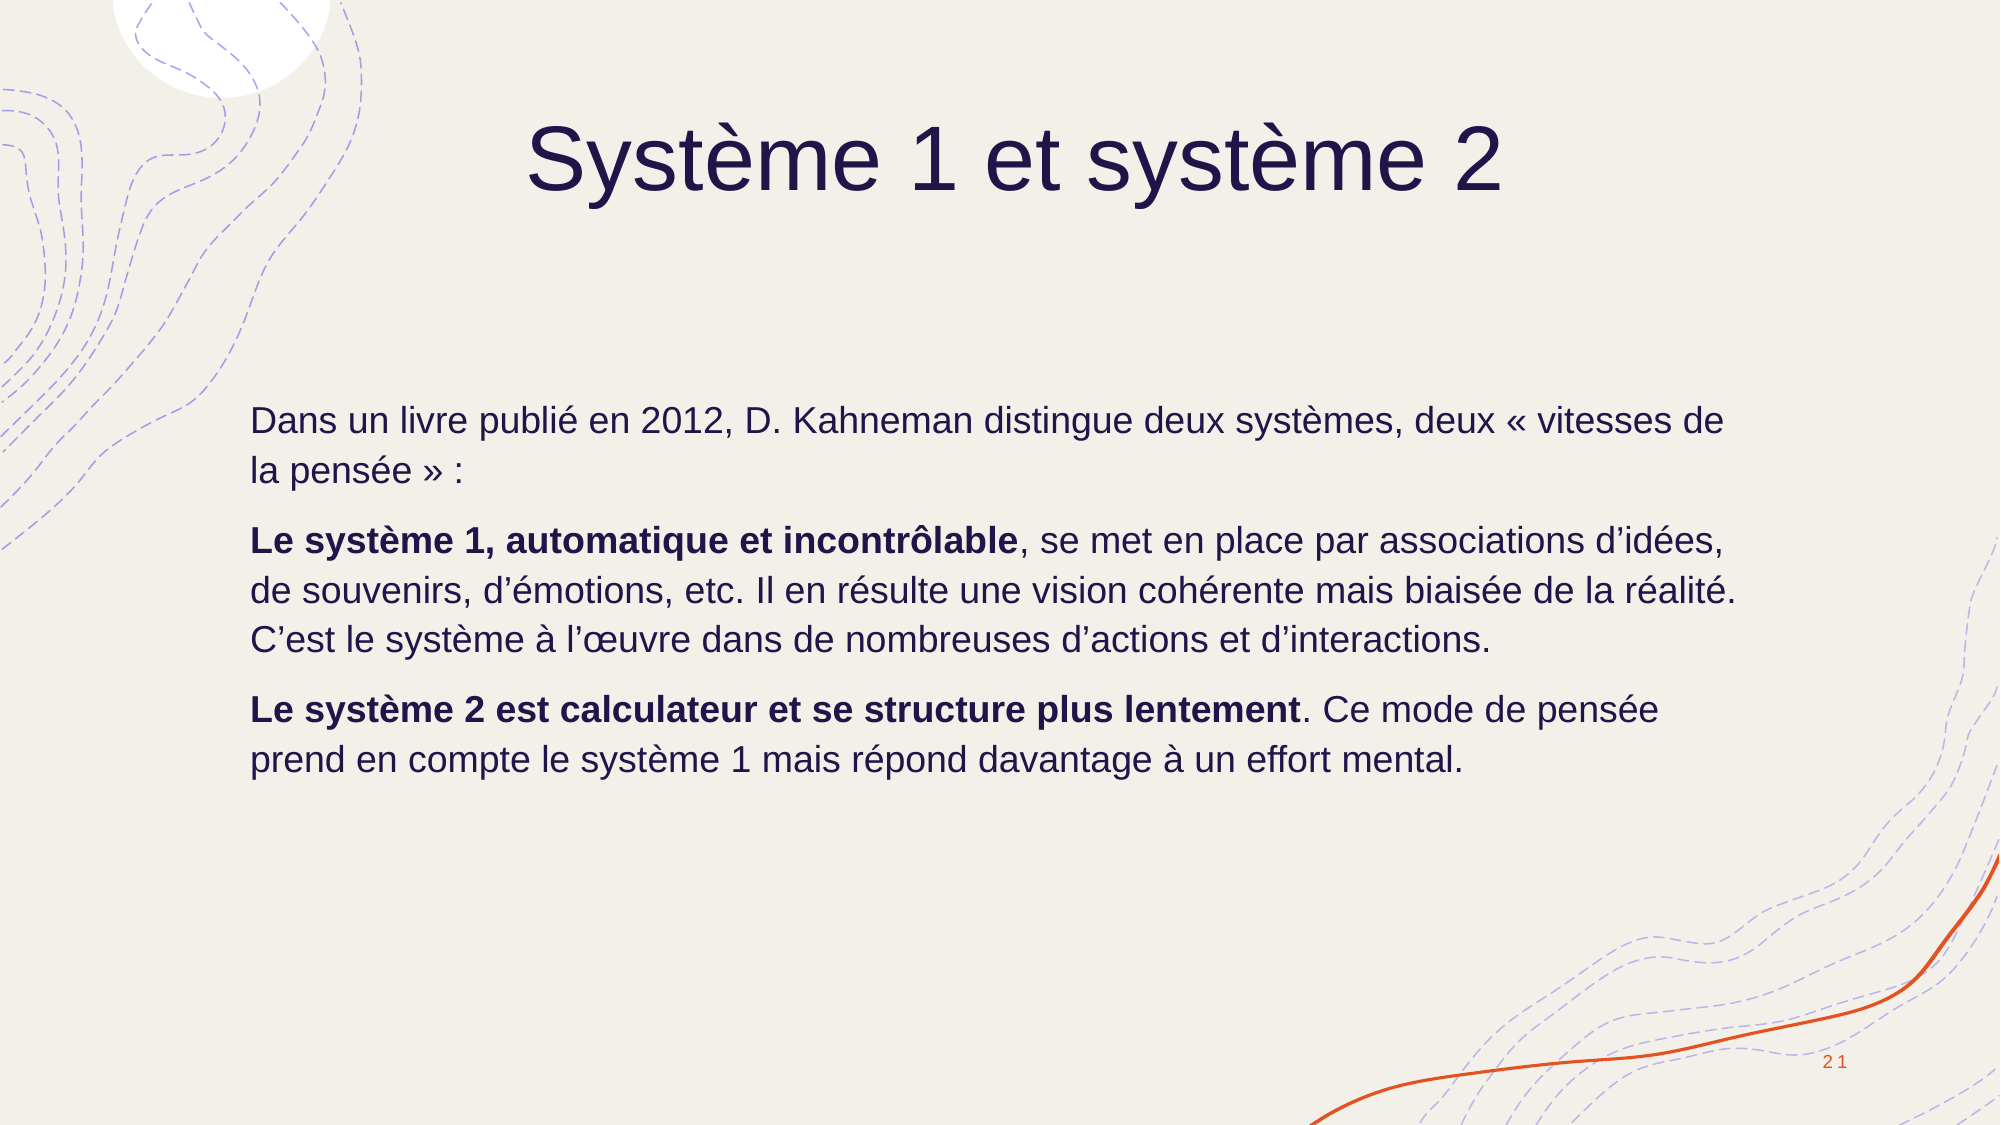

# Système 1 et système 2
Dans un livre publié en 2012, D. Kahneman distingue deux systèmes, deux « vitesses de la pensée » :
Le système 1, automatique et incontrôlable, se met en place par associations d’idées, de souvenirs, d’émotions, etc. Il en résulte une vision cohérente mais biaisée de la réalité. C’est le système à l’œuvre dans de nombreuses d’actions et d’interactions.
Le système 2 est calculateur et se structure plus lentement. Ce mode de pensée prend en compte le système 1 mais répond davantage à un effort mental.

21